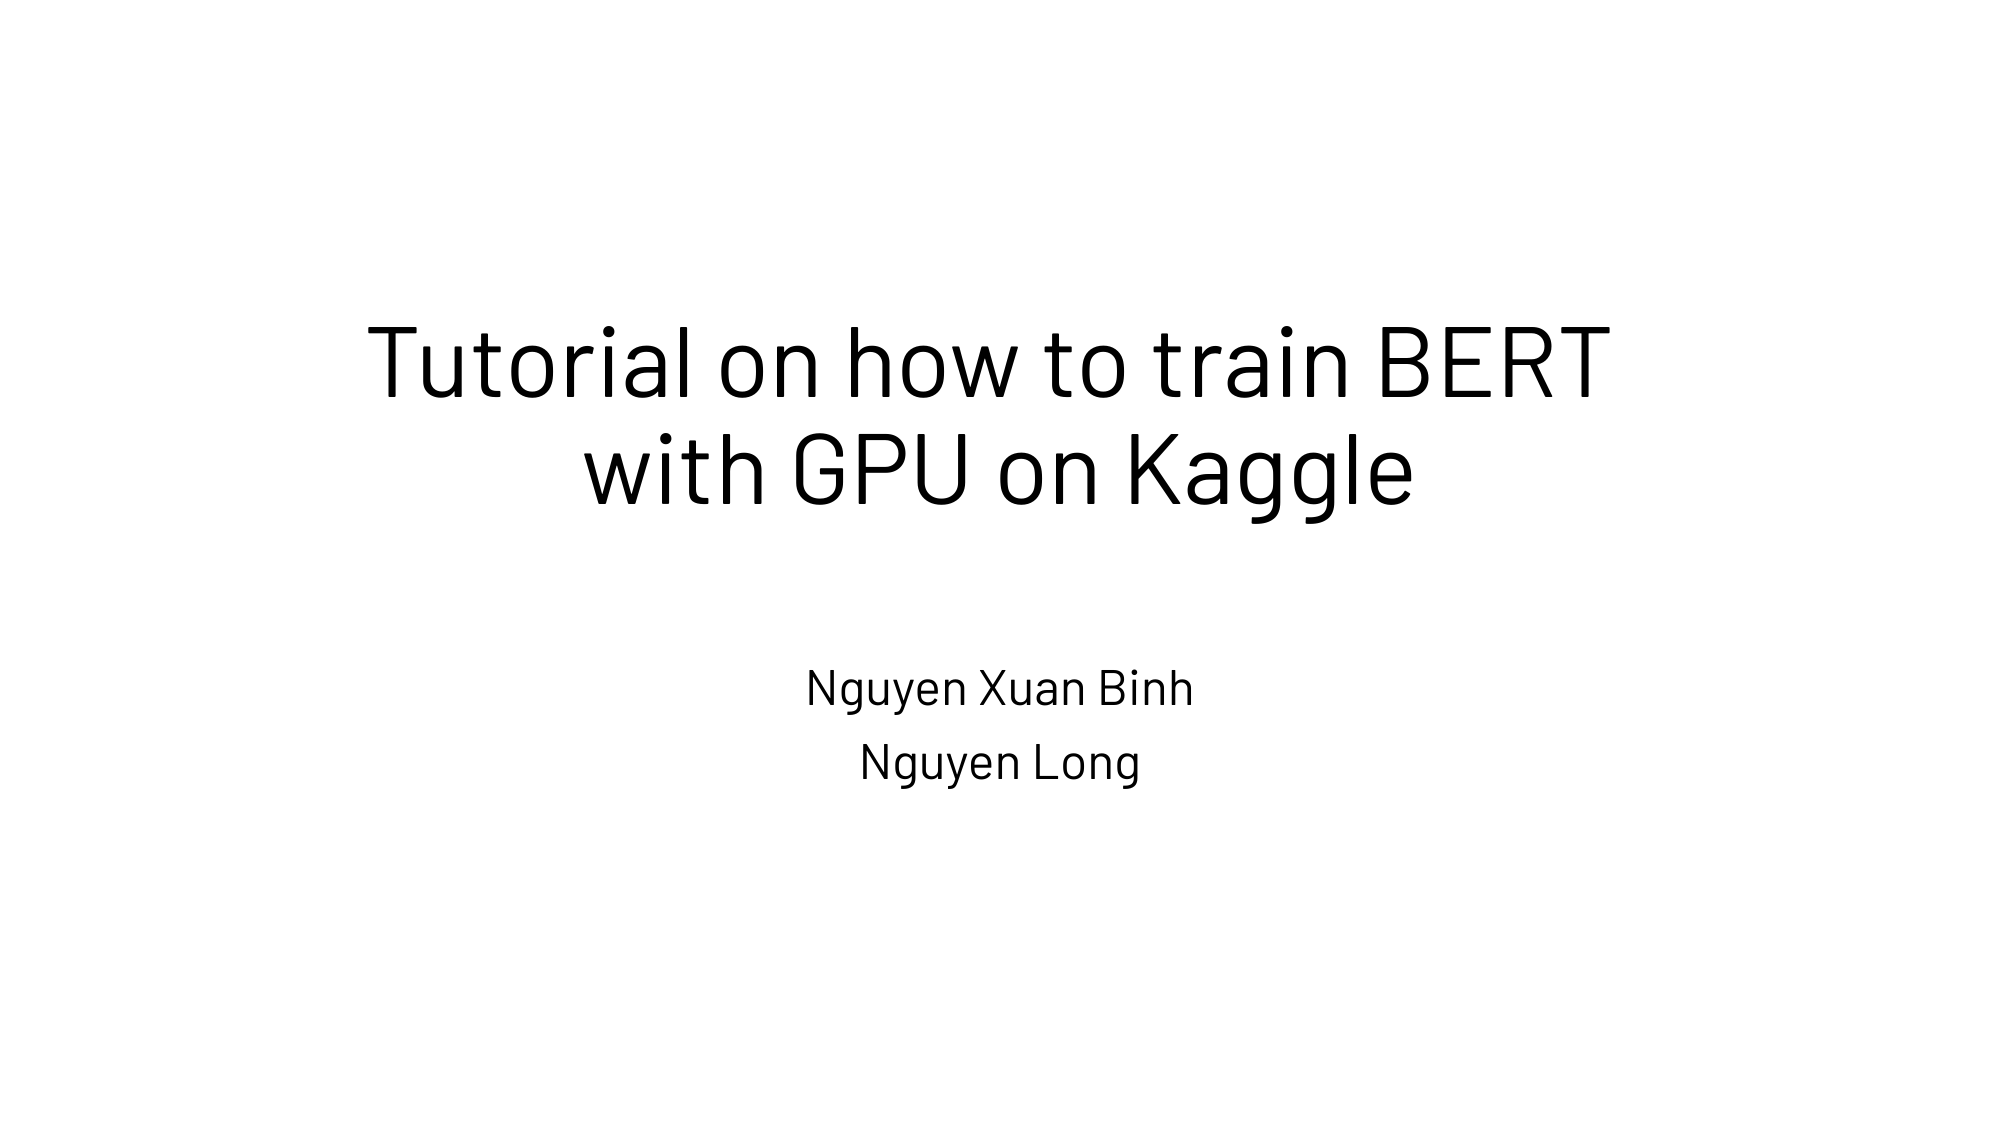

# Tutorial on how to train BERT with GPU on Kaggle
Nguyen Xuan Binh
Nguyen Long